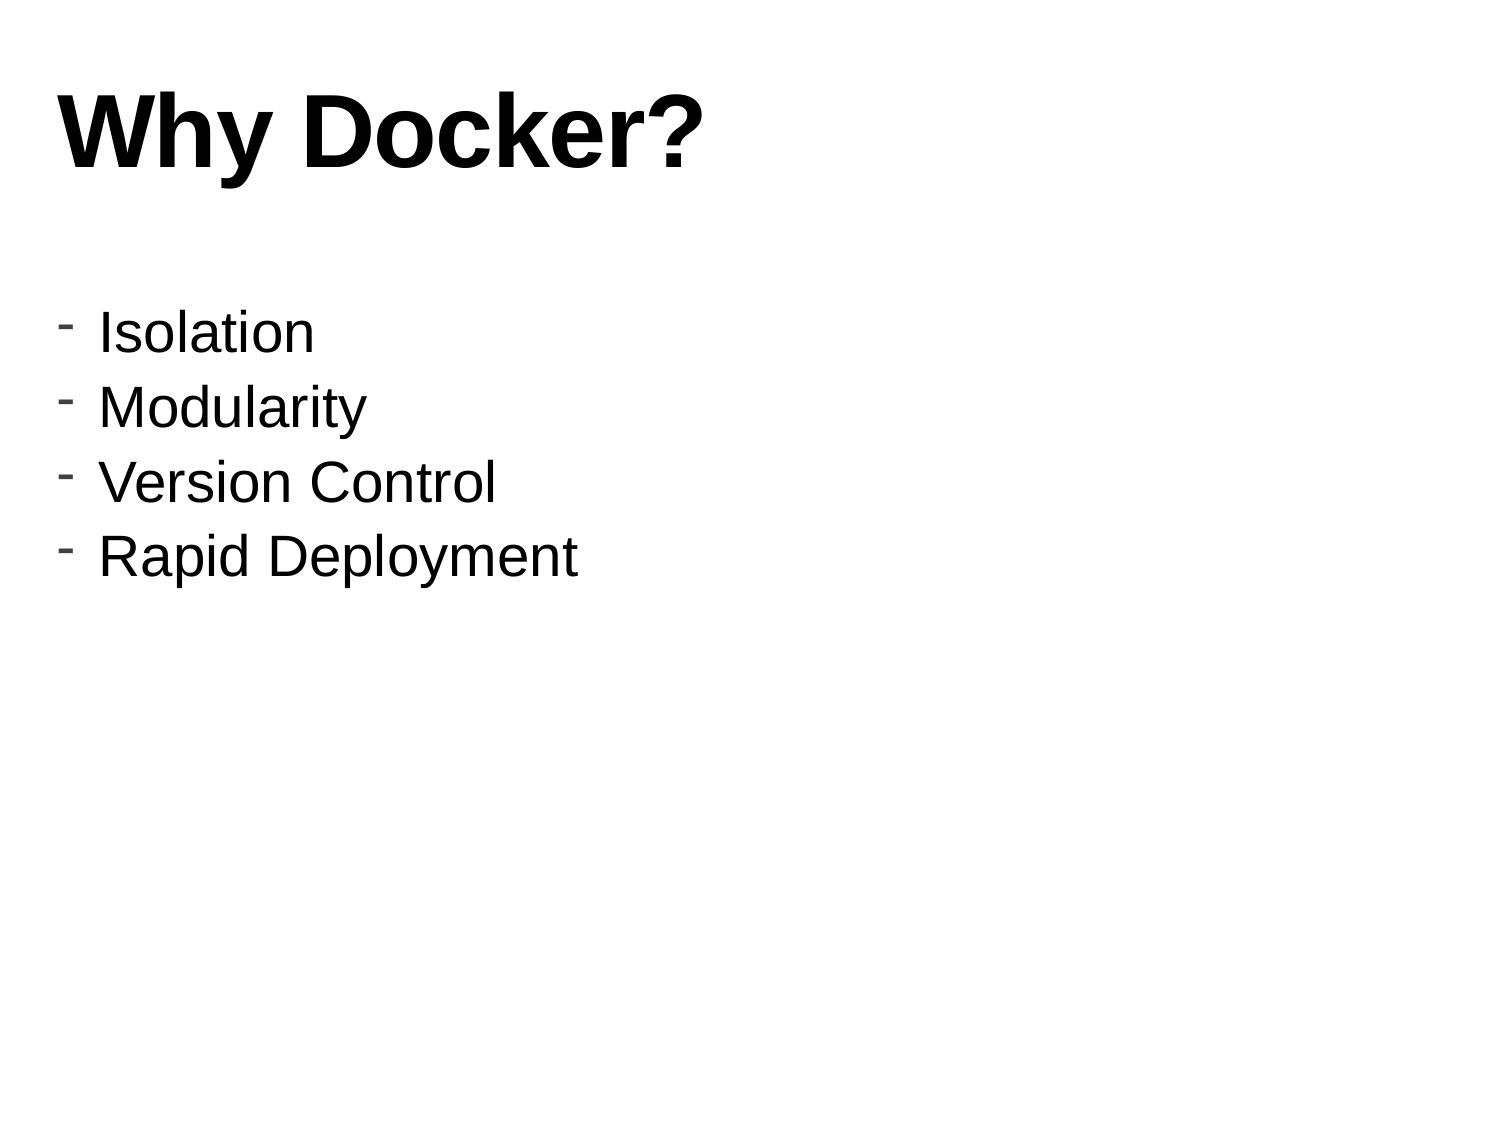

# Why Docker?
Isolation
Modularity
Version Control
Rapid Deployment